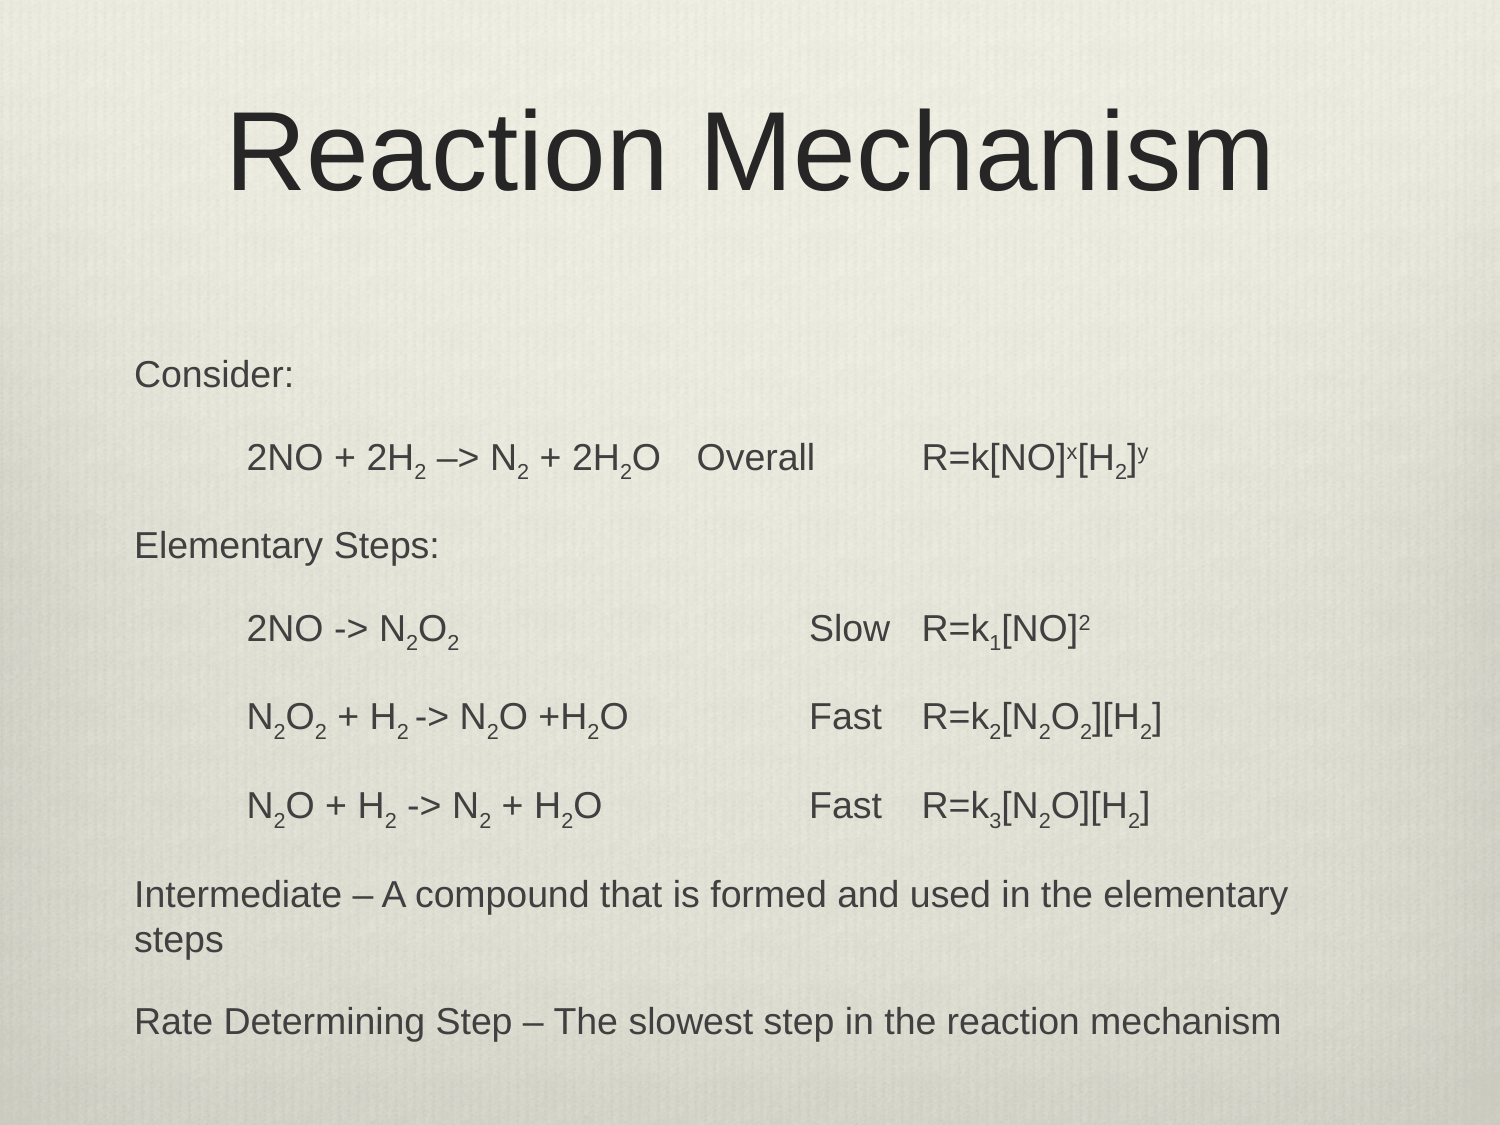

# Reaction Mechanism

Consider:
	2NO + 2H2 –> N2 + 2H2O 	Overall	R=k[NO]x[H2]y
Elementary Steps:
	2NO -> N2O2				Slow	R=k1[NO]2
	N2O2 + H2 -> N2O +H2O		Fast	R=k2[N2O2][H2]
	N2O + H2 -> N2 + H2O		Fast	R=k3[N2O][H2]
Intermediate – A compound that is formed and used in the elementary steps
Rate Determining Step – The slowest step in the reaction mechanism